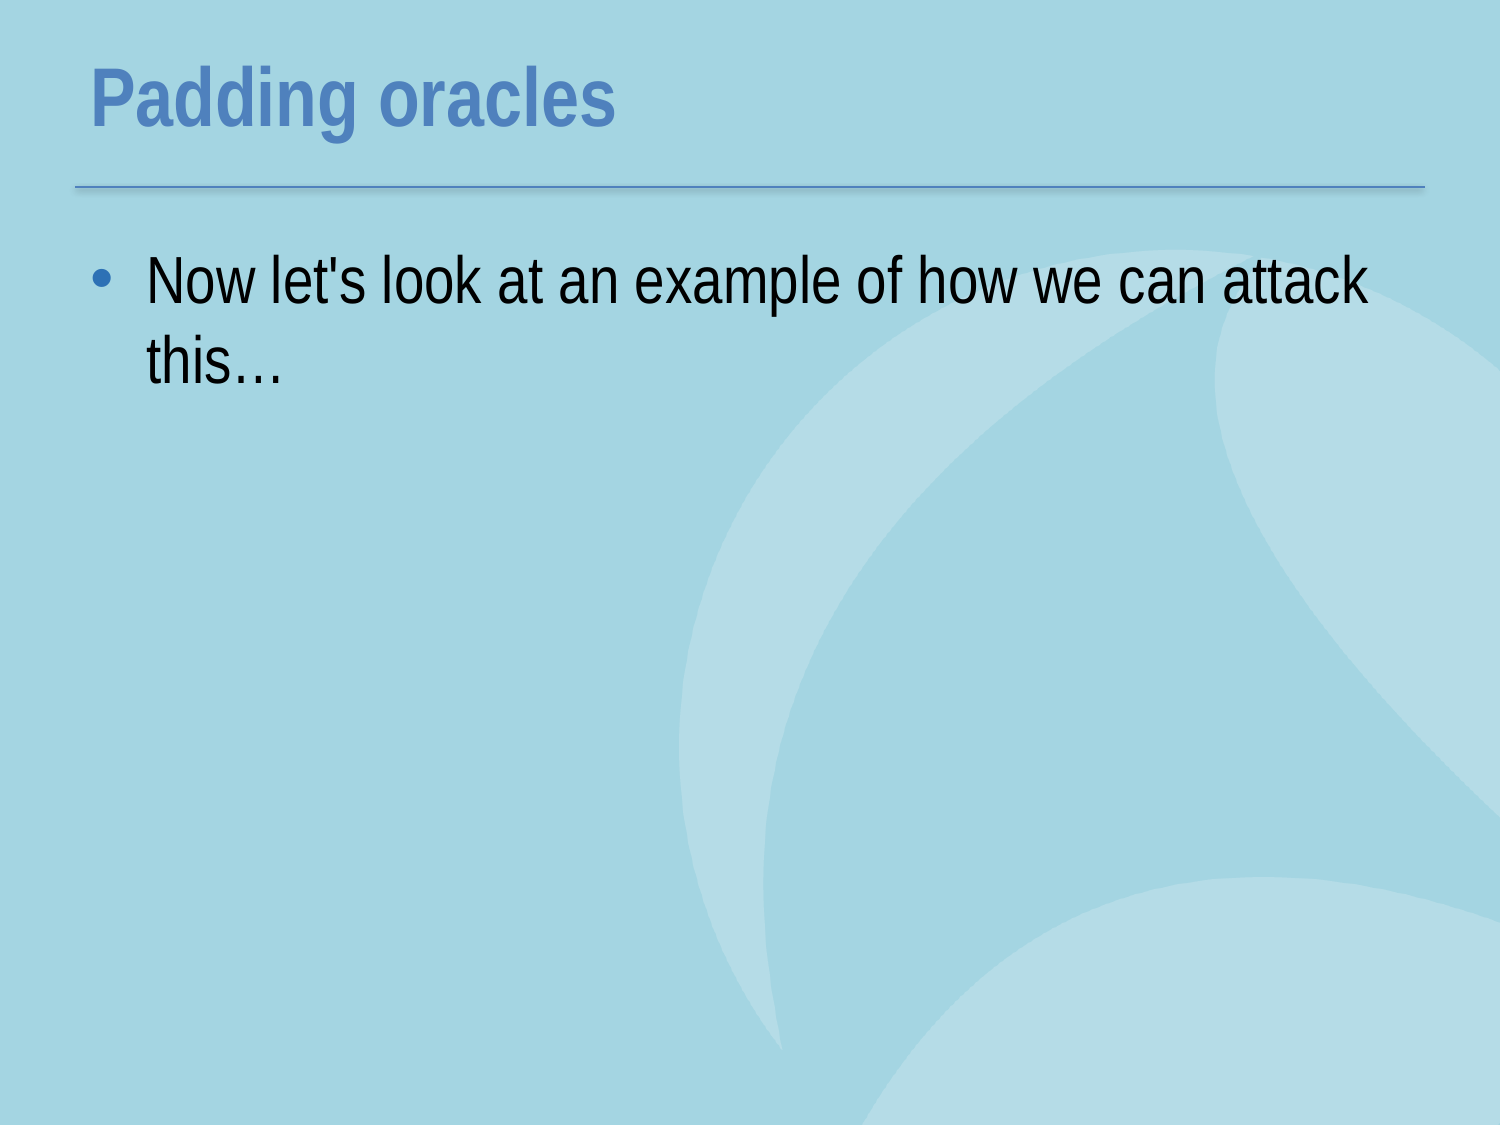

# Padding oracles
Now let's look at an example of how we can attack this…